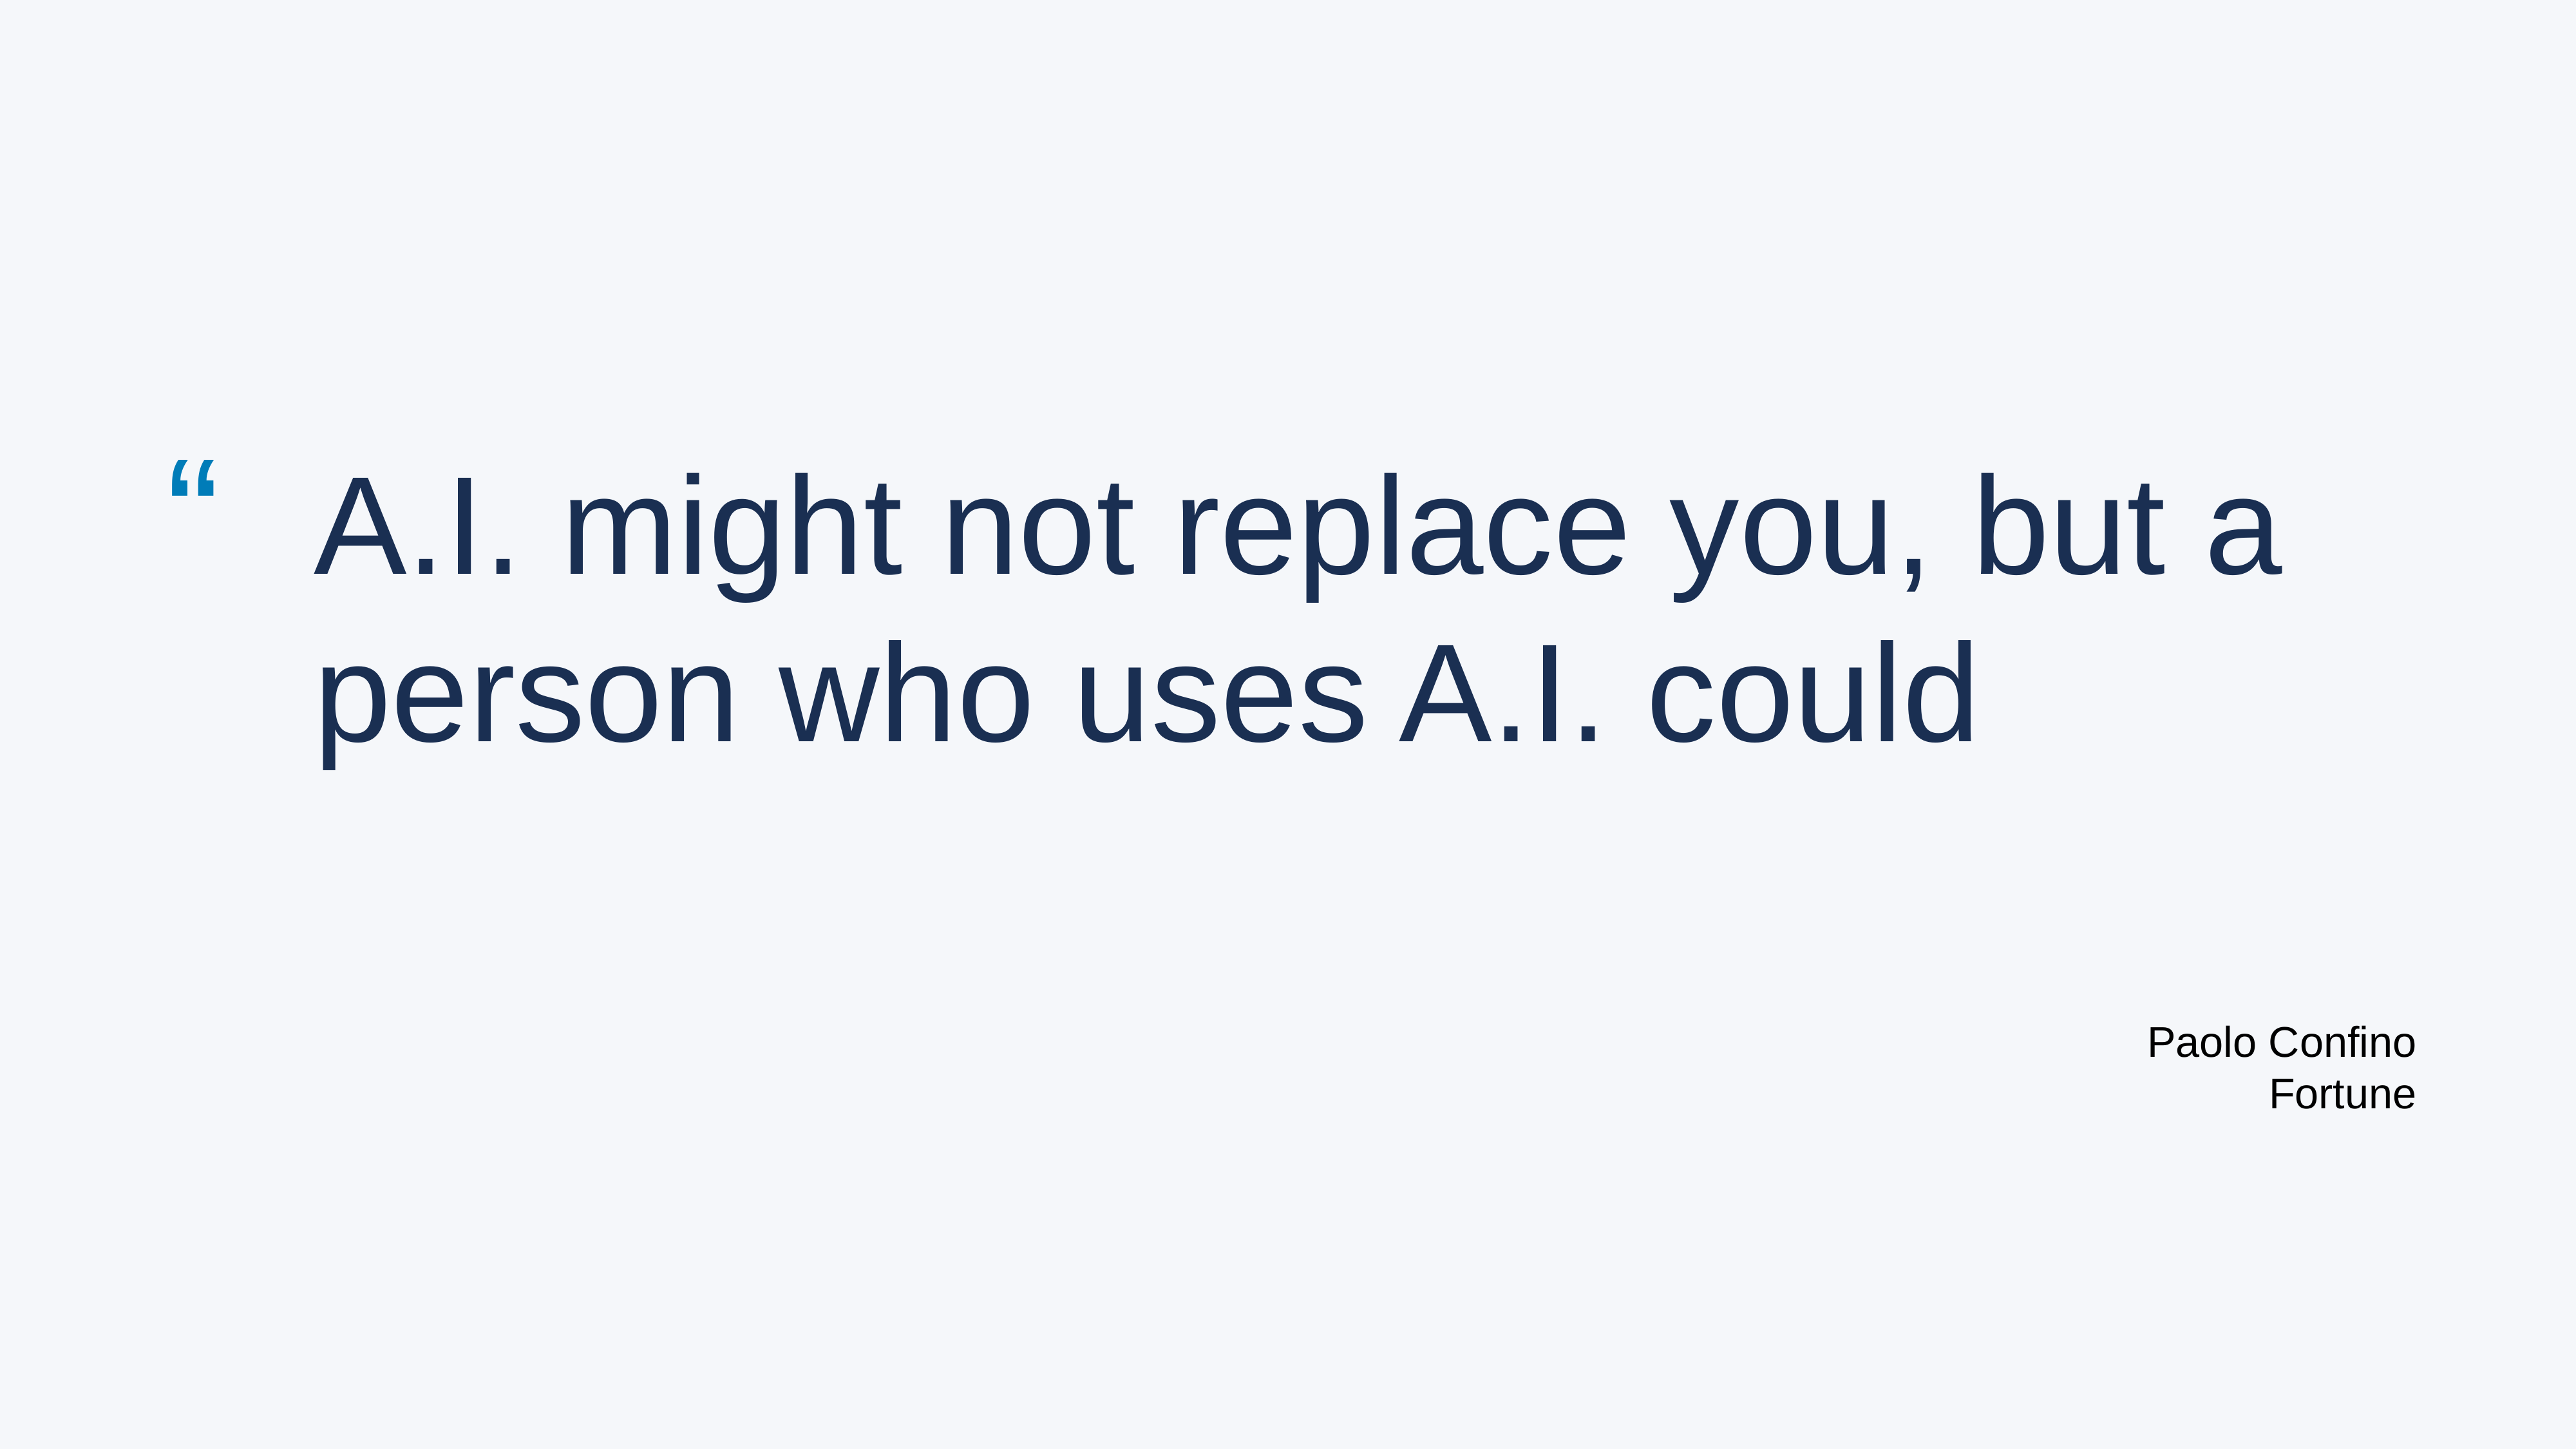

A.I. might not replace you, but a person who uses A.I. could
Paolo Confino
Fortune